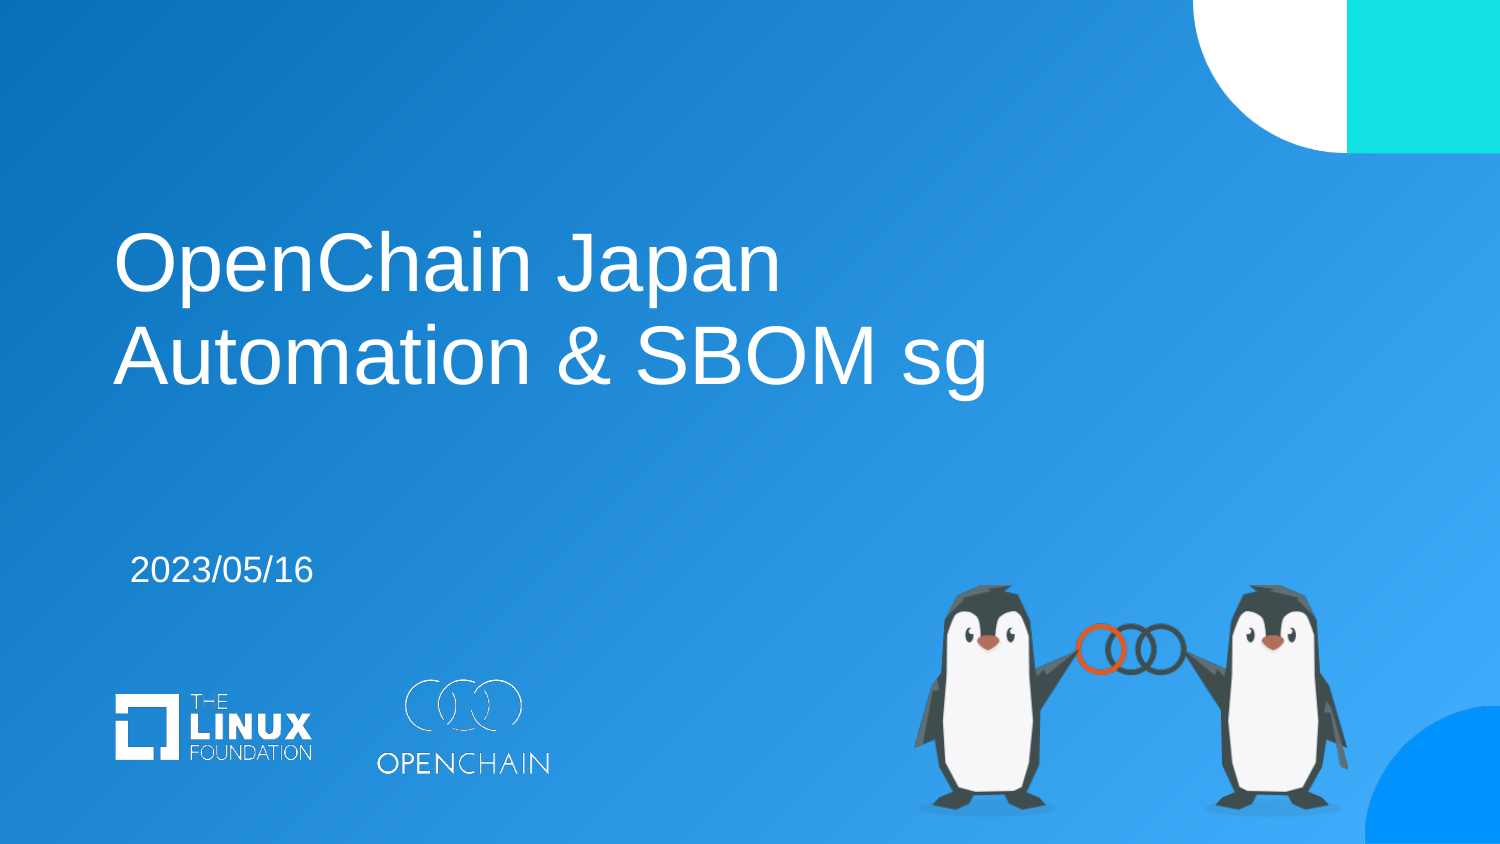

# OpenChain Japan Automation & SBOM sg
2023/05/16